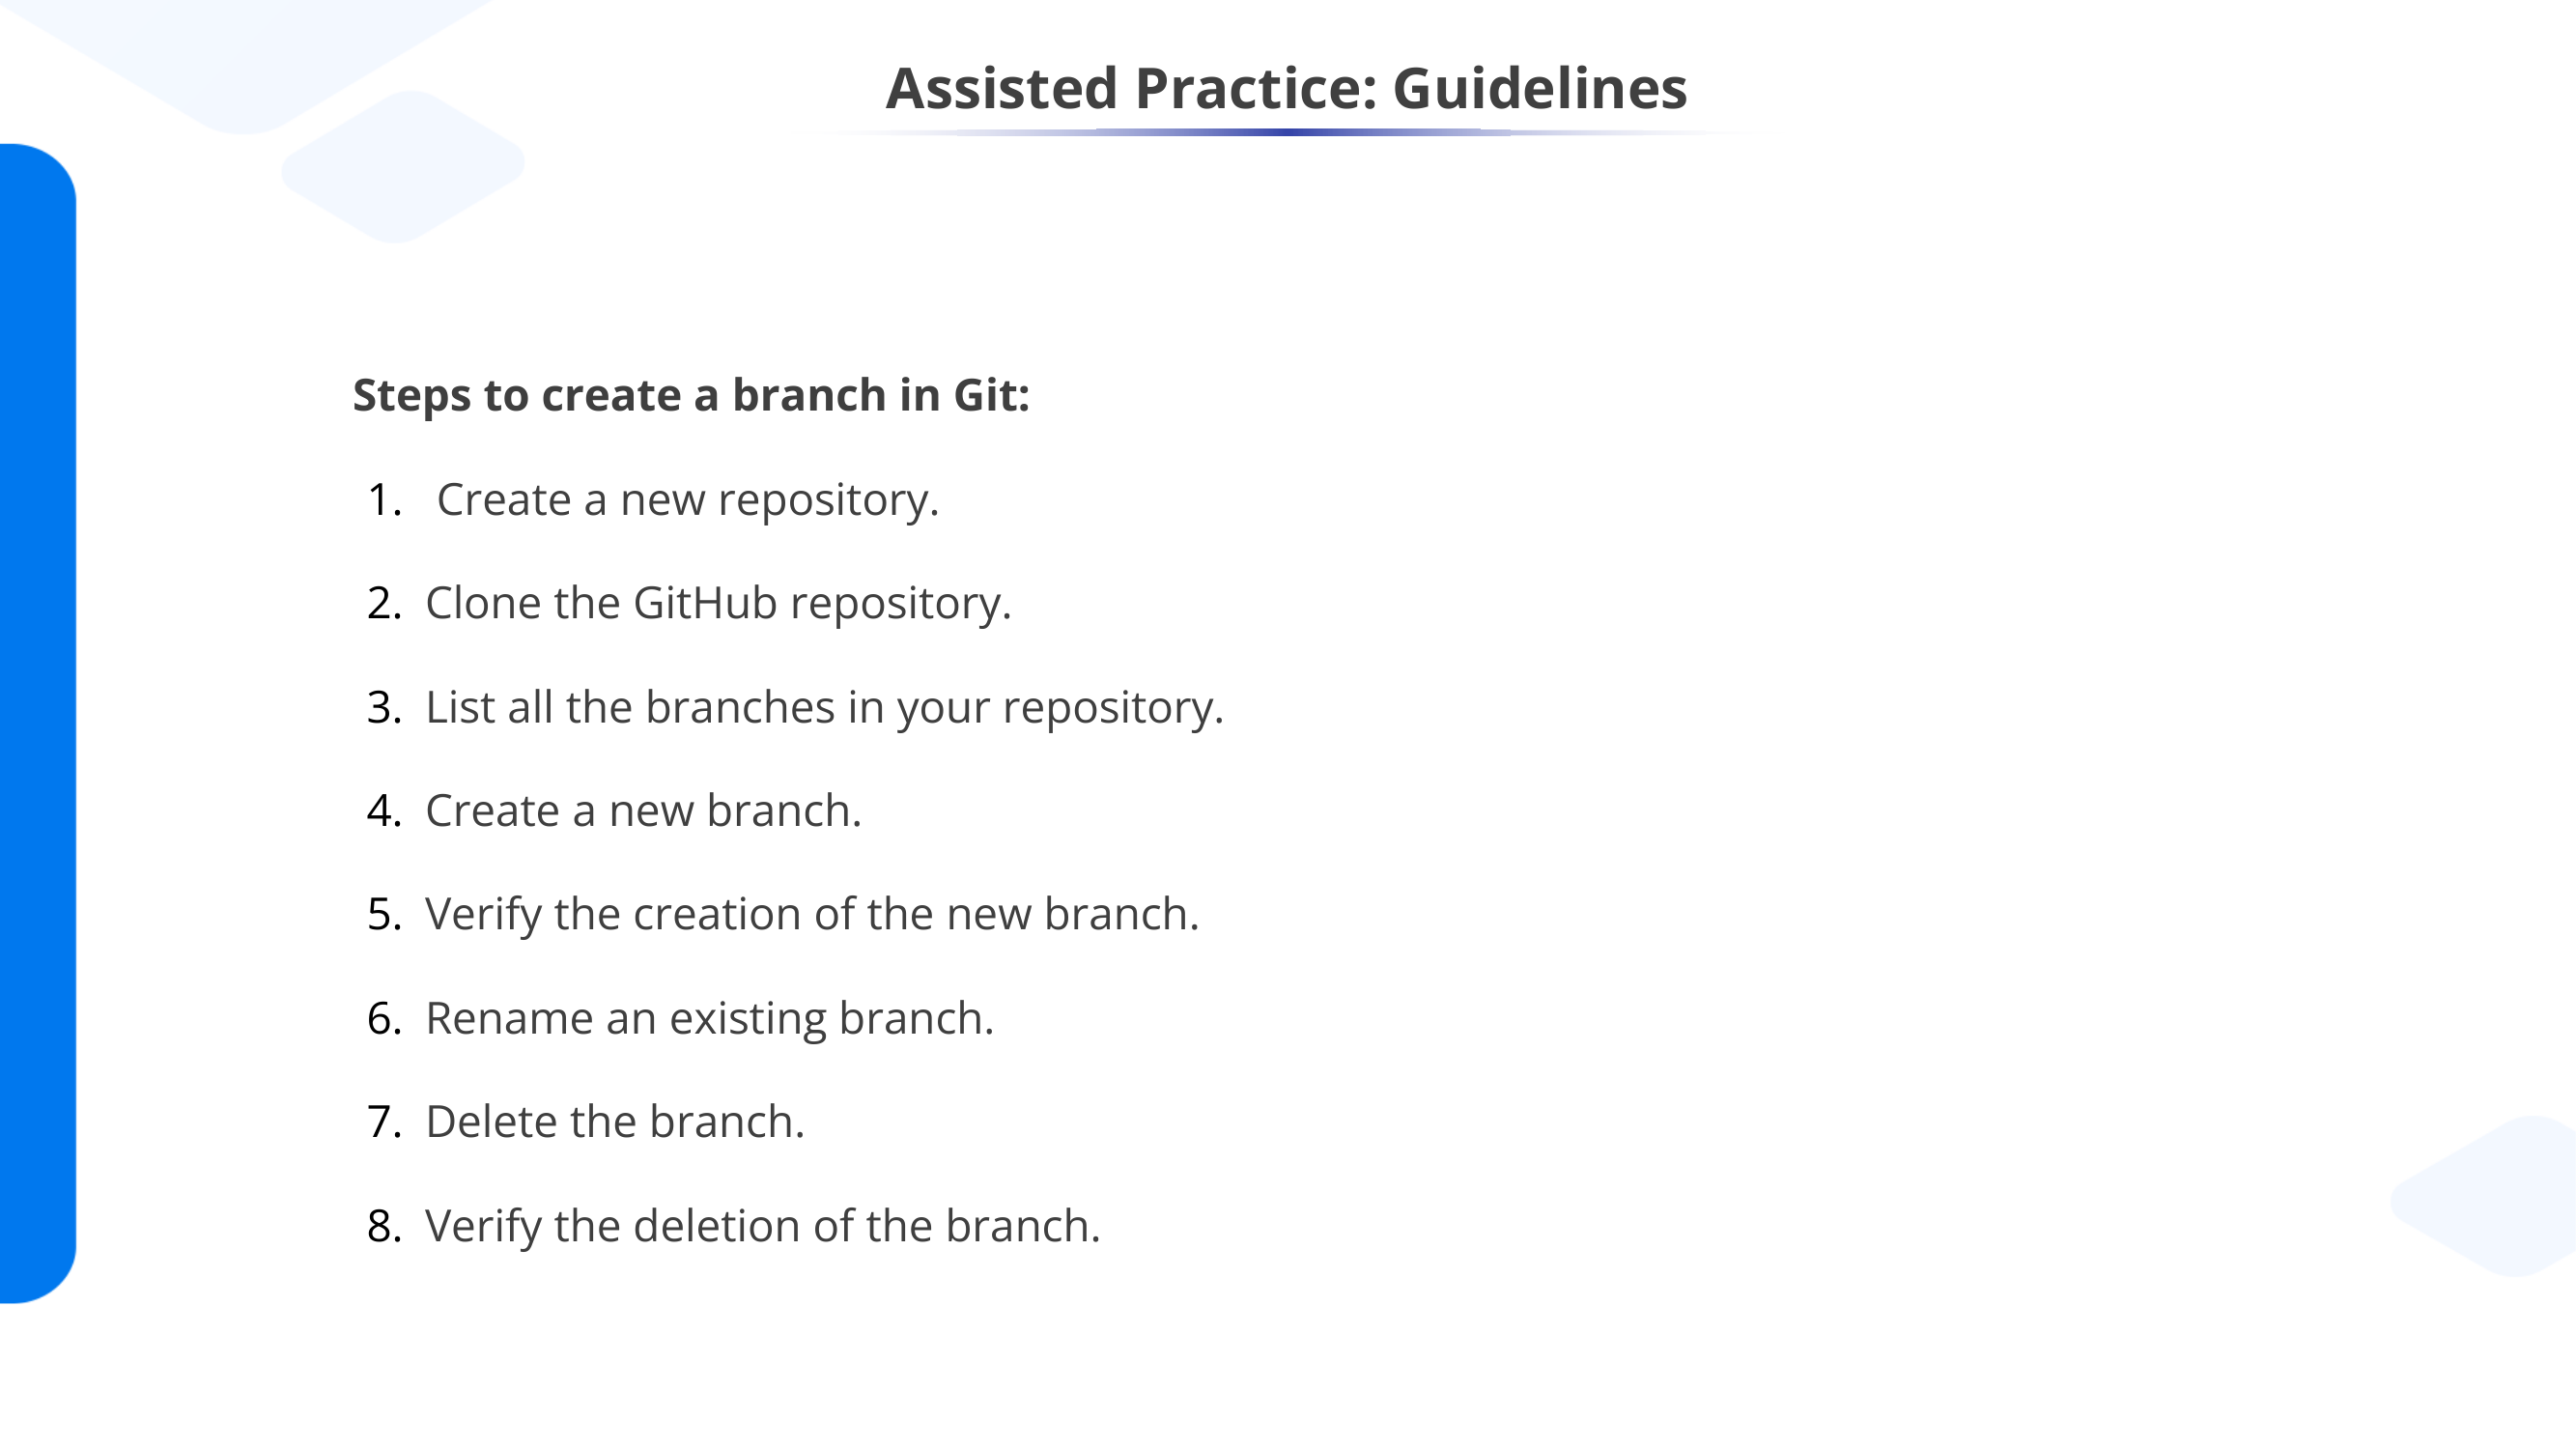

# Assisted Practice: Guidelines

Steps to create a branch in Git:
 Create a new repository.
Clone the GitHub repository.
List all the branches in your repository.
Create a new branch.
Verify the creation of the new branch.
Rename an existing branch.
Delete the branch.
Verify the deletion of the branch.